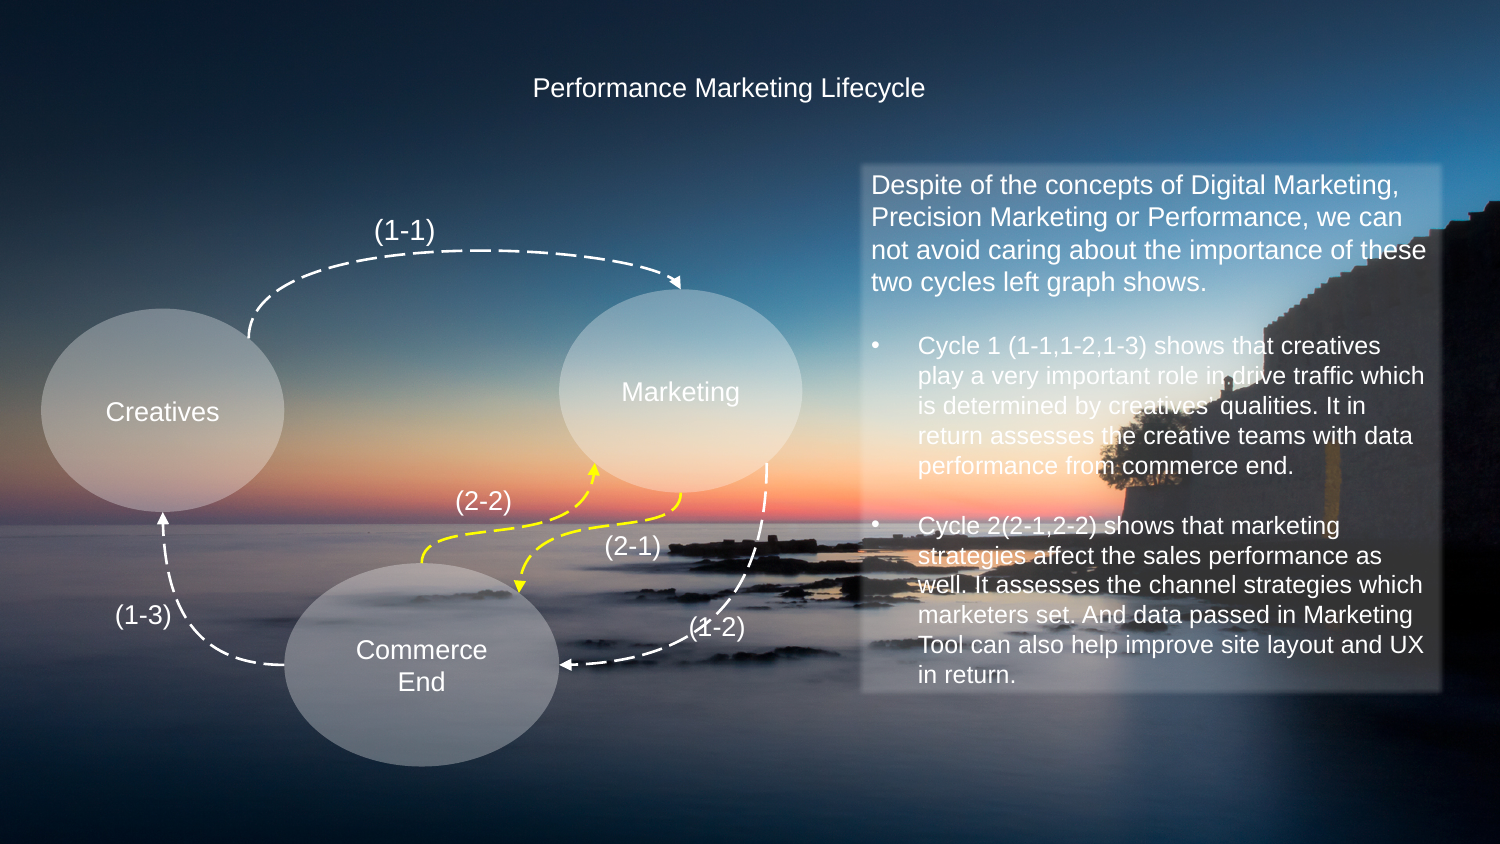

Performance Marketing Lifecycle
Despite of the concepts of Digital Marketing, Precision Marketing or Performance, we can not avoid caring about the importance of these two cycles left graph shows.

Cycle 1 (1-1,1-2,1-3) shows that creatives play a very important role in drive traffic which is determined by creatives’ qualities. It in return assesses the creative teams with data performance from commerce end.

Cycle 2(2-1,2-2) shows that marketing strategies affect the sales performance as well. It assesses the channel strategies which marketers set. And data passed in Marketing Tool can also help improve site layout and UX in return.
(1-1)
Marketing
Creatives
(2-2)
(2-1)
Commerce End
(1-3)
(1-2)